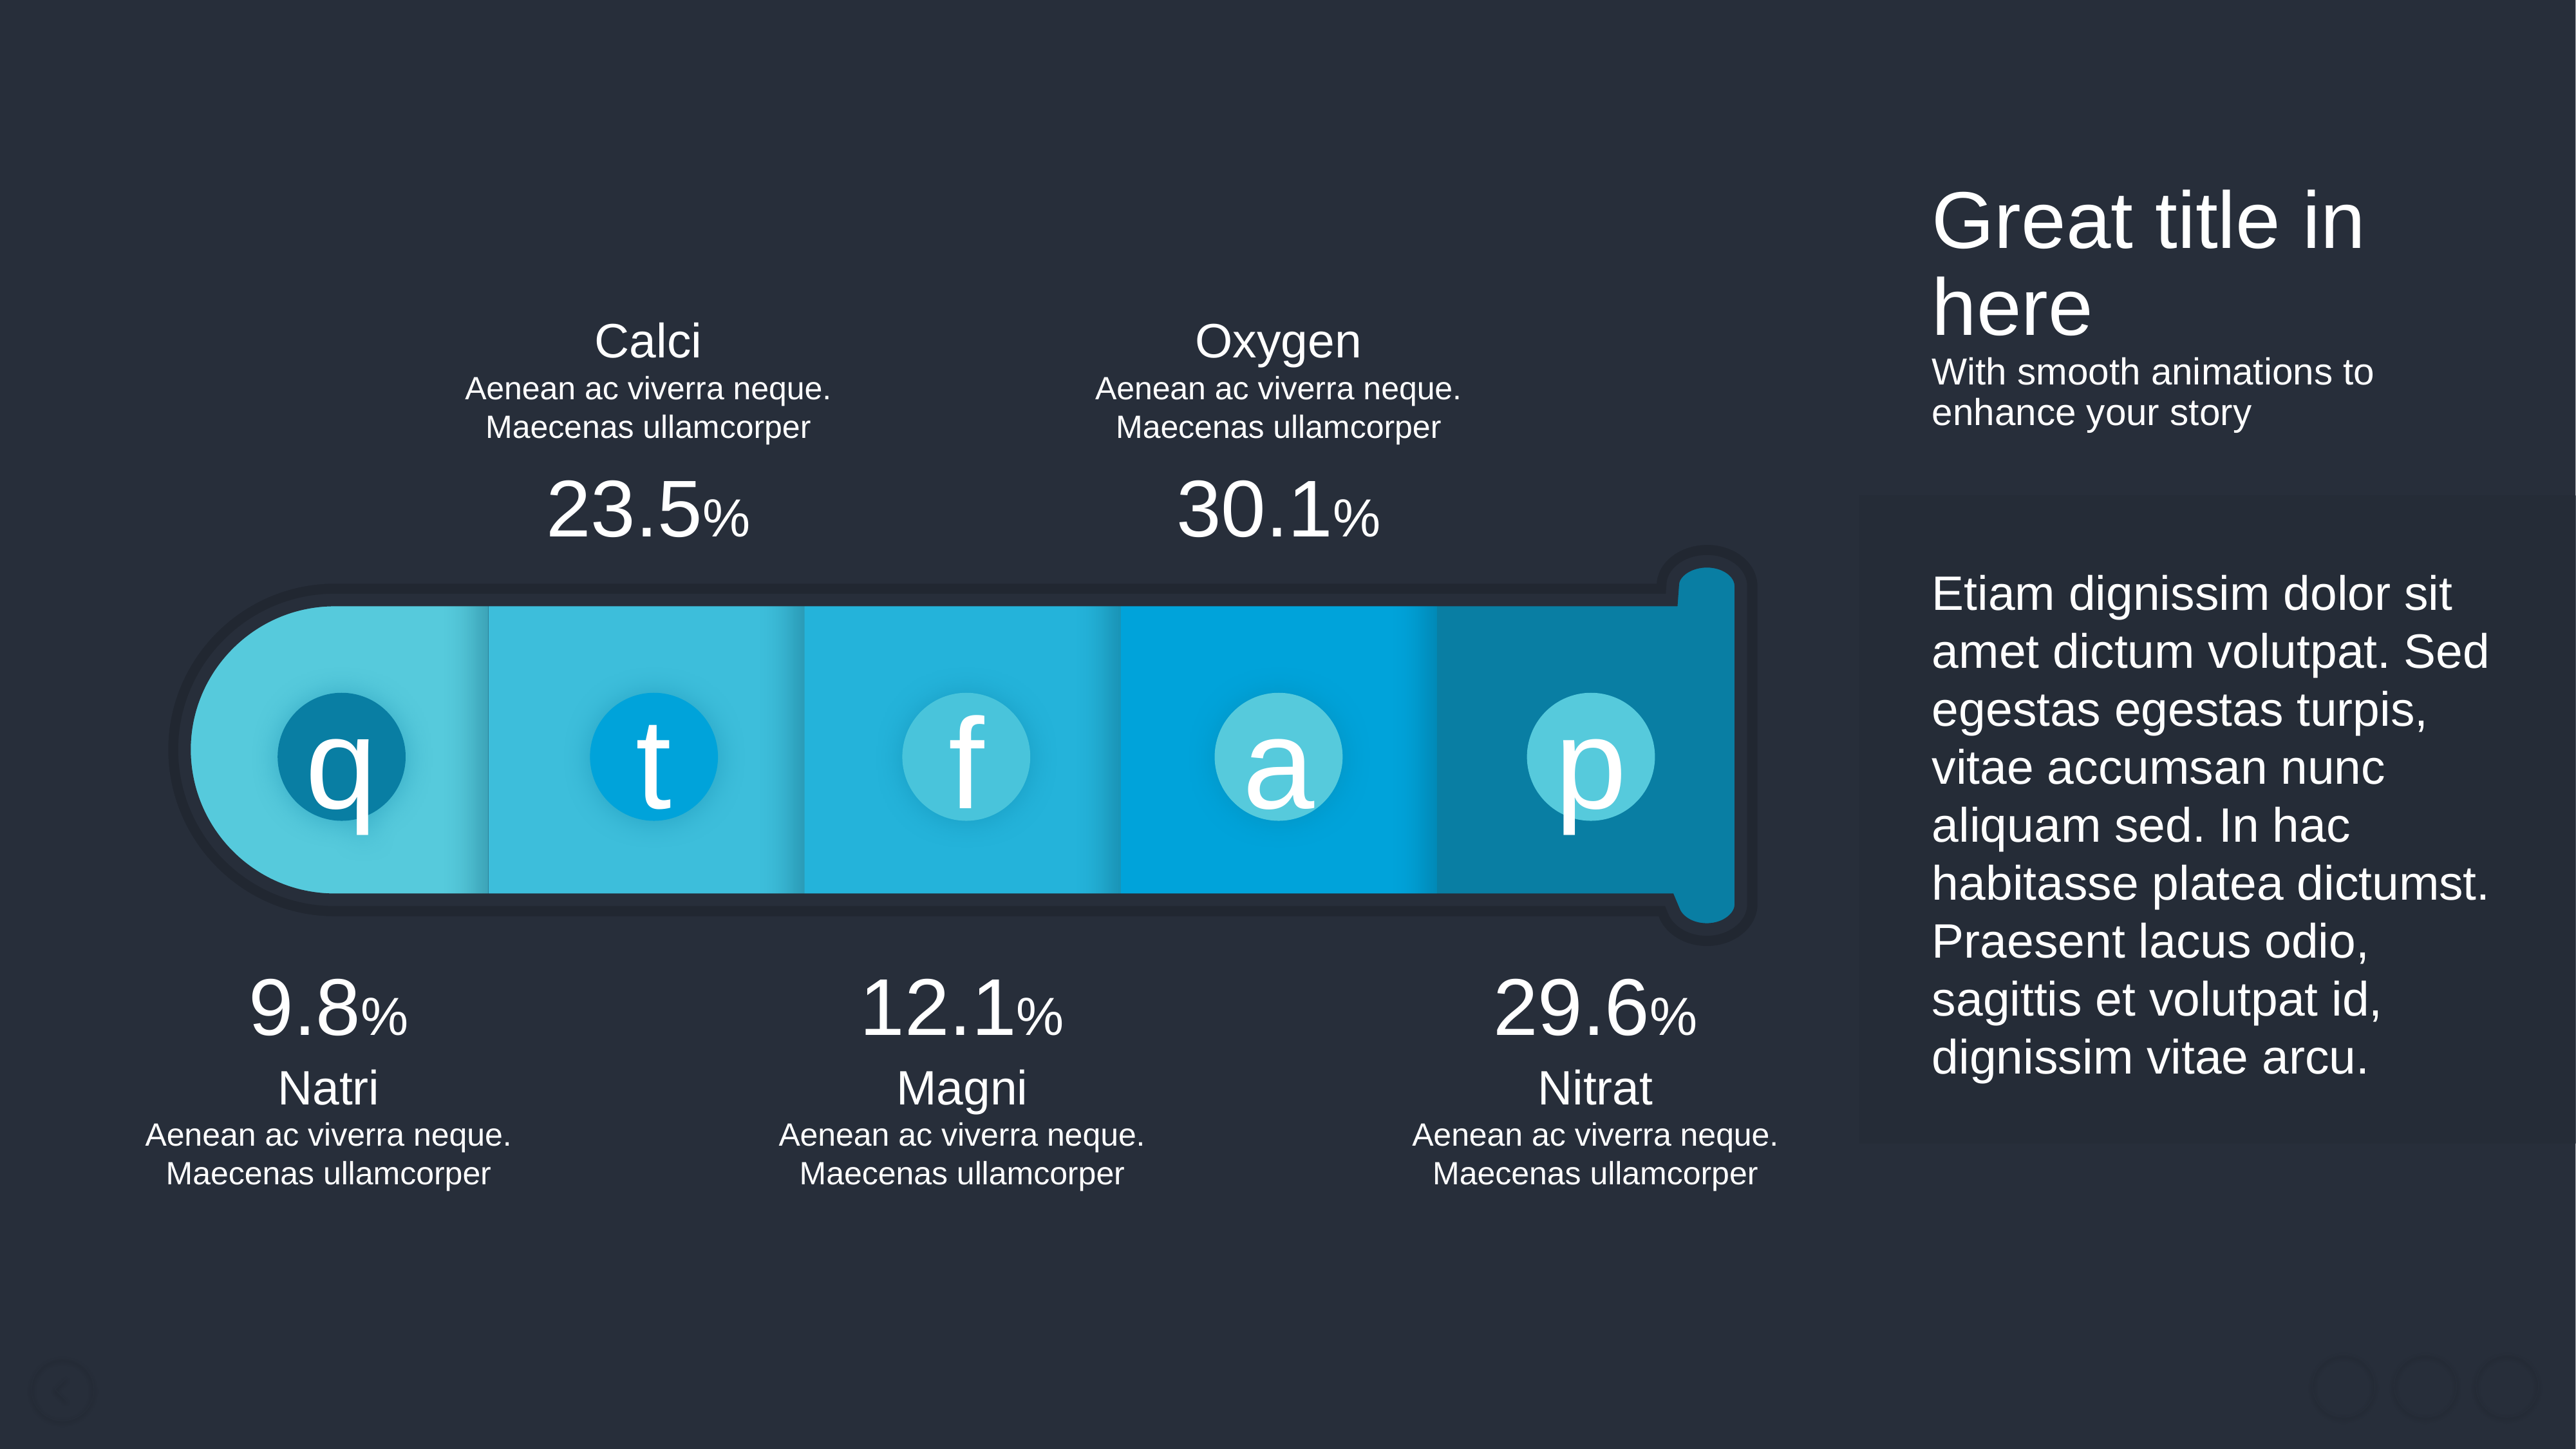

Great title in here
With smooth animations to enhance your story
Calci
Aenean ac viverra neque. Maecenas ullamcorper
23.5%
Oxygen
Aenean ac viverra neque. Maecenas ullamcorper
30.1%

Etiam dignissim dolor sit amet dictum volutpat. Sed egestas egestas turpis, vitae accumsan nunc aliquam sed. In hac habitasse platea dictumst. Praesent lacus odio, sagittis et volutpat id, dignissim vitae arcu.

q
t
f
a
p
9.8%
Natri
Aenean ac viverra neque. Maecenas ullamcorper
12.1%
Magni
Aenean ac viverra neque. Maecenas ullamcorper
29.6%
Nitrat
Aenean ac viverra neque. Maecenas ullamcorper